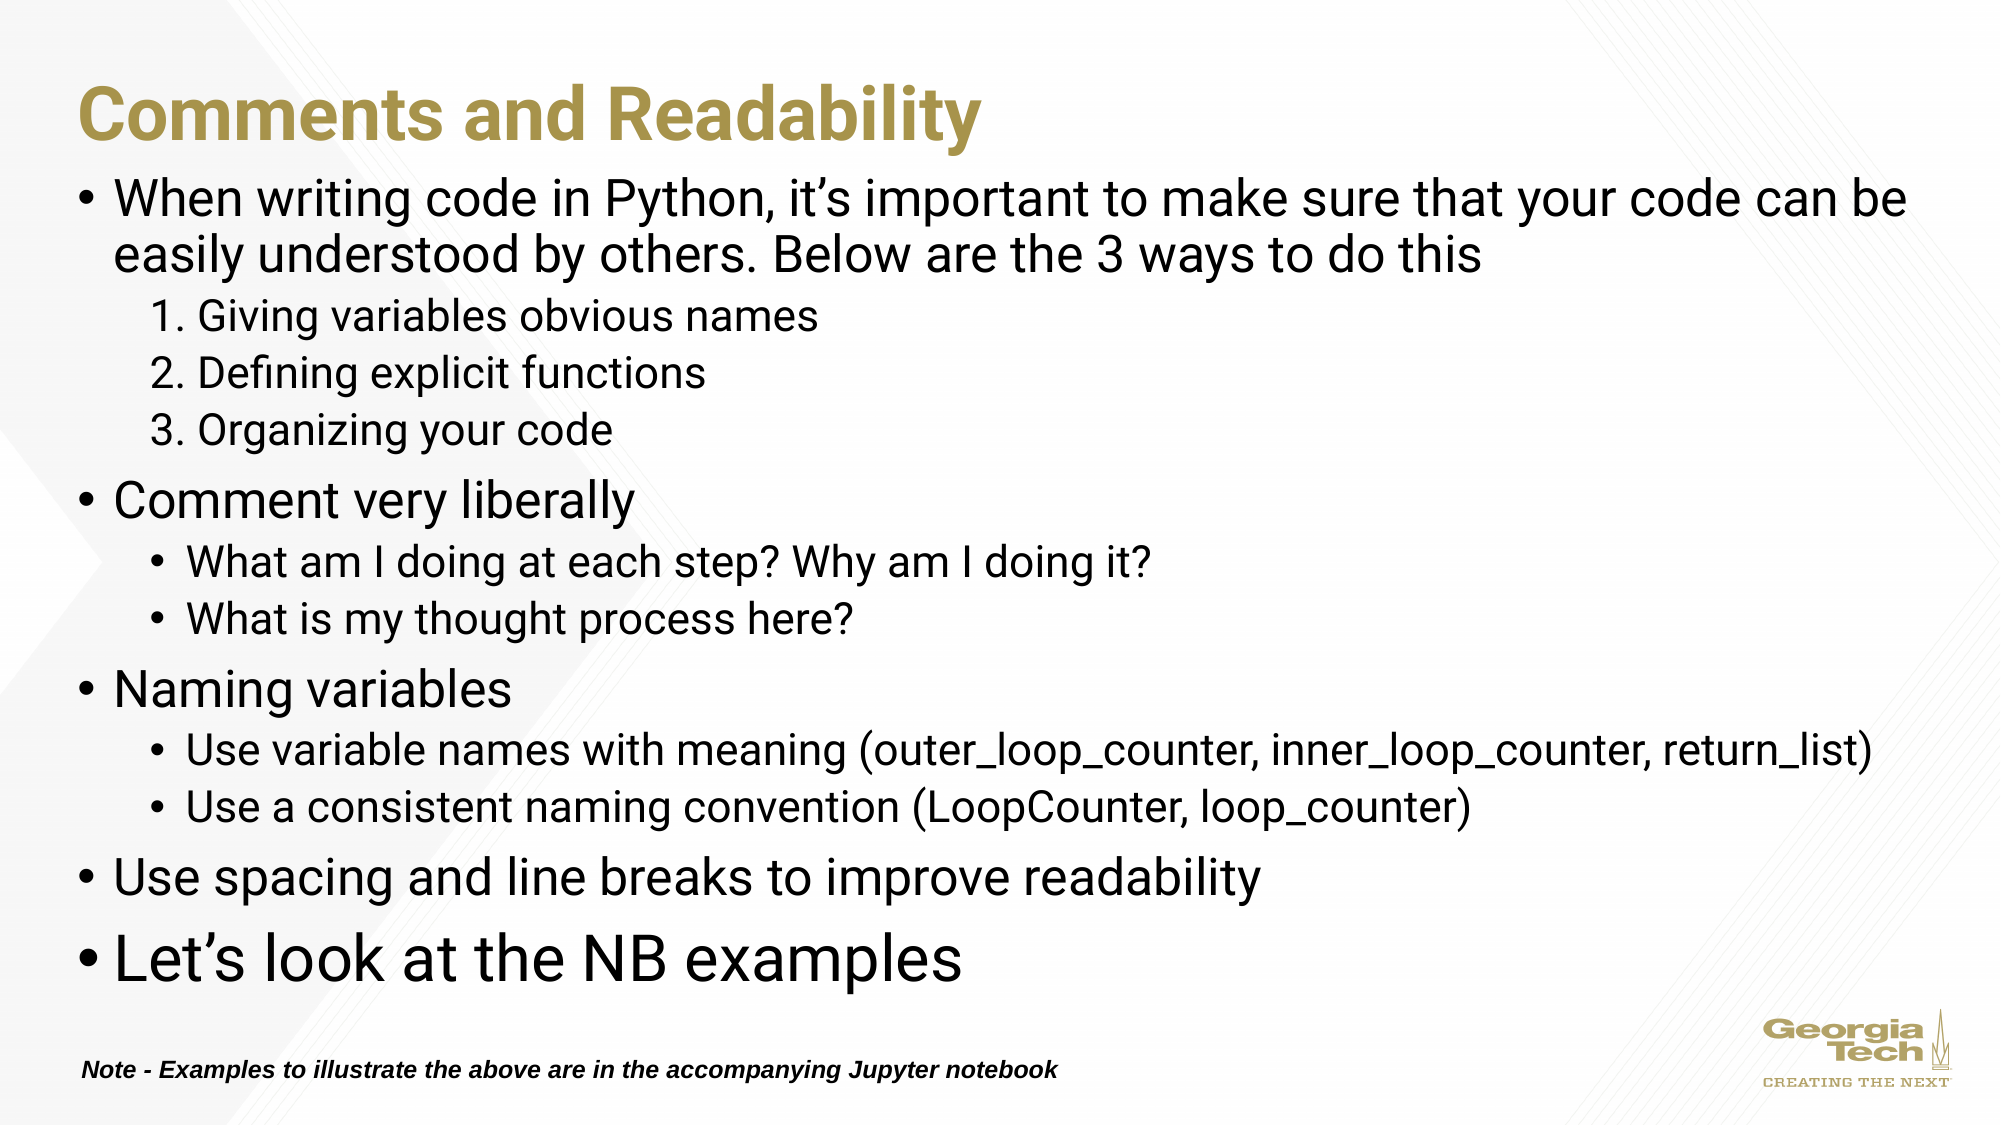

# Comments and Readability
When writing code in Python, it’s important to make sure that your code can be easily understood by others. Below are the 3 ways to do this
1. Giving variables obvious names
2. Defining explicit functions
3. Organizing your code
Comment very liberally
What am I doing at each step? Why am I doing it?
What is my thought process here?
Naming variables
Use variable names with meaning (outer_loop_counter, inner_loop_counter, return_list)
Use a consistent naming convention (LoopCounter, loop_counter)
Use spacing and line breaks to improve readability
Let’s look at the NB examples

Note - Examples to illustrate the above are in the accompanying Jupyter notebook